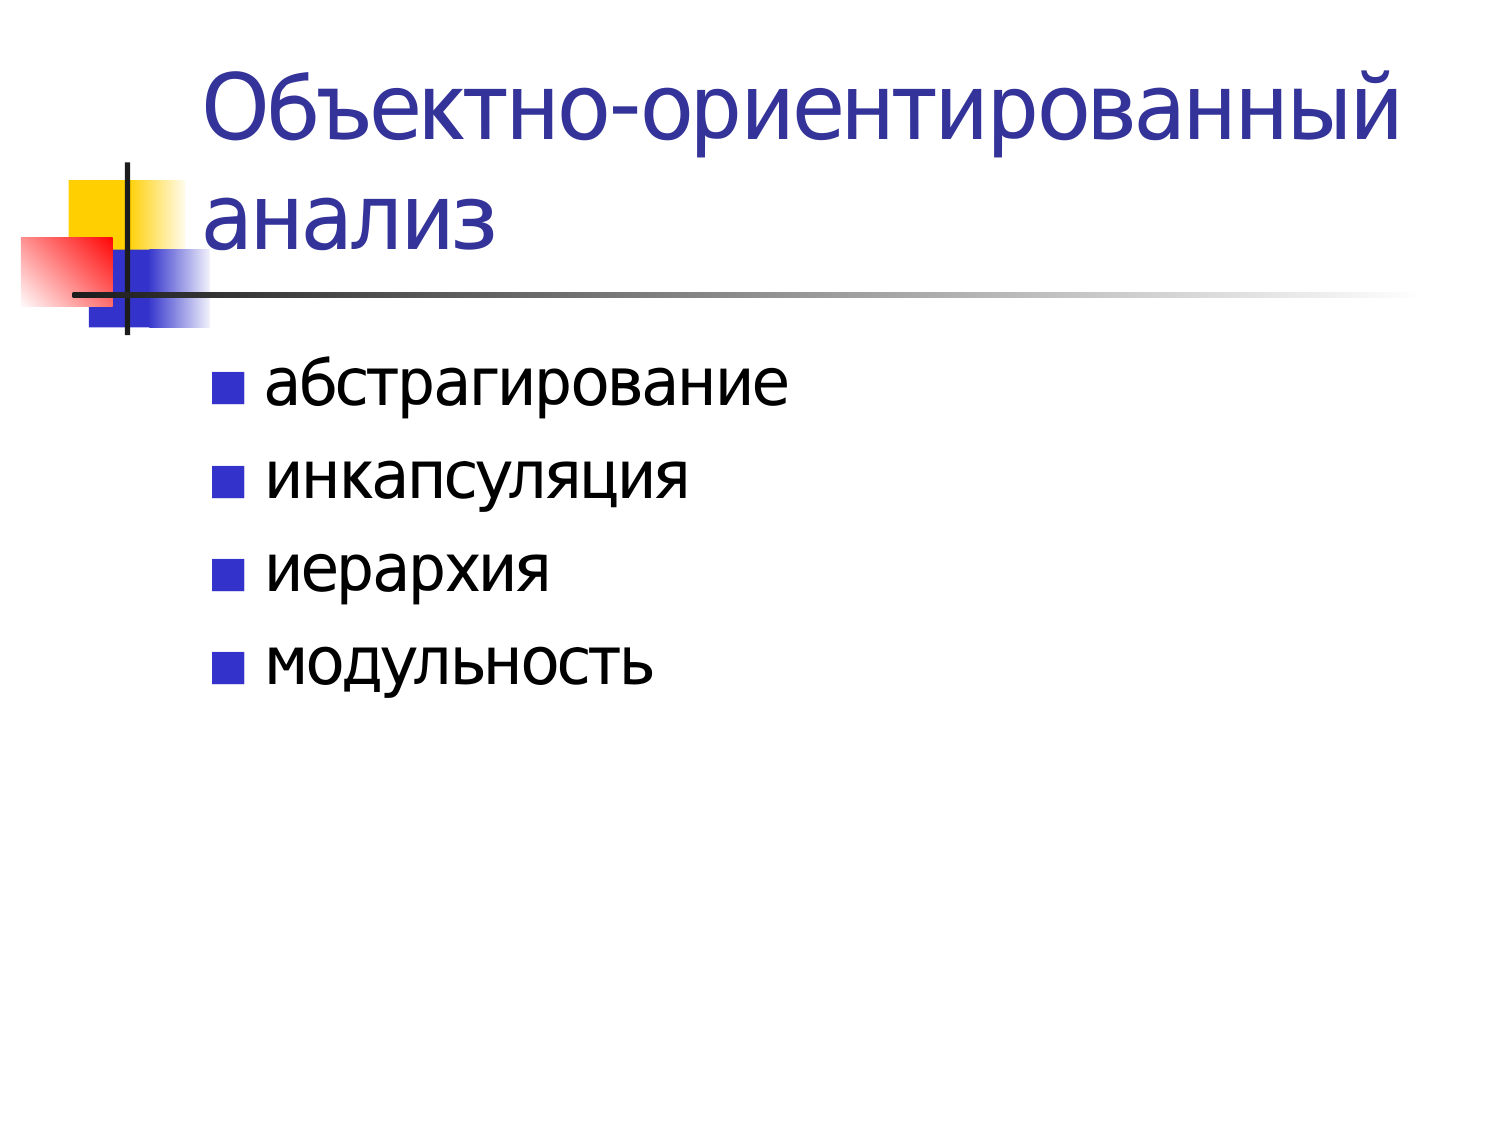

# Объектно-ориентированный анализ
абстрагирование
инкапсуляция
иерархия
модульность